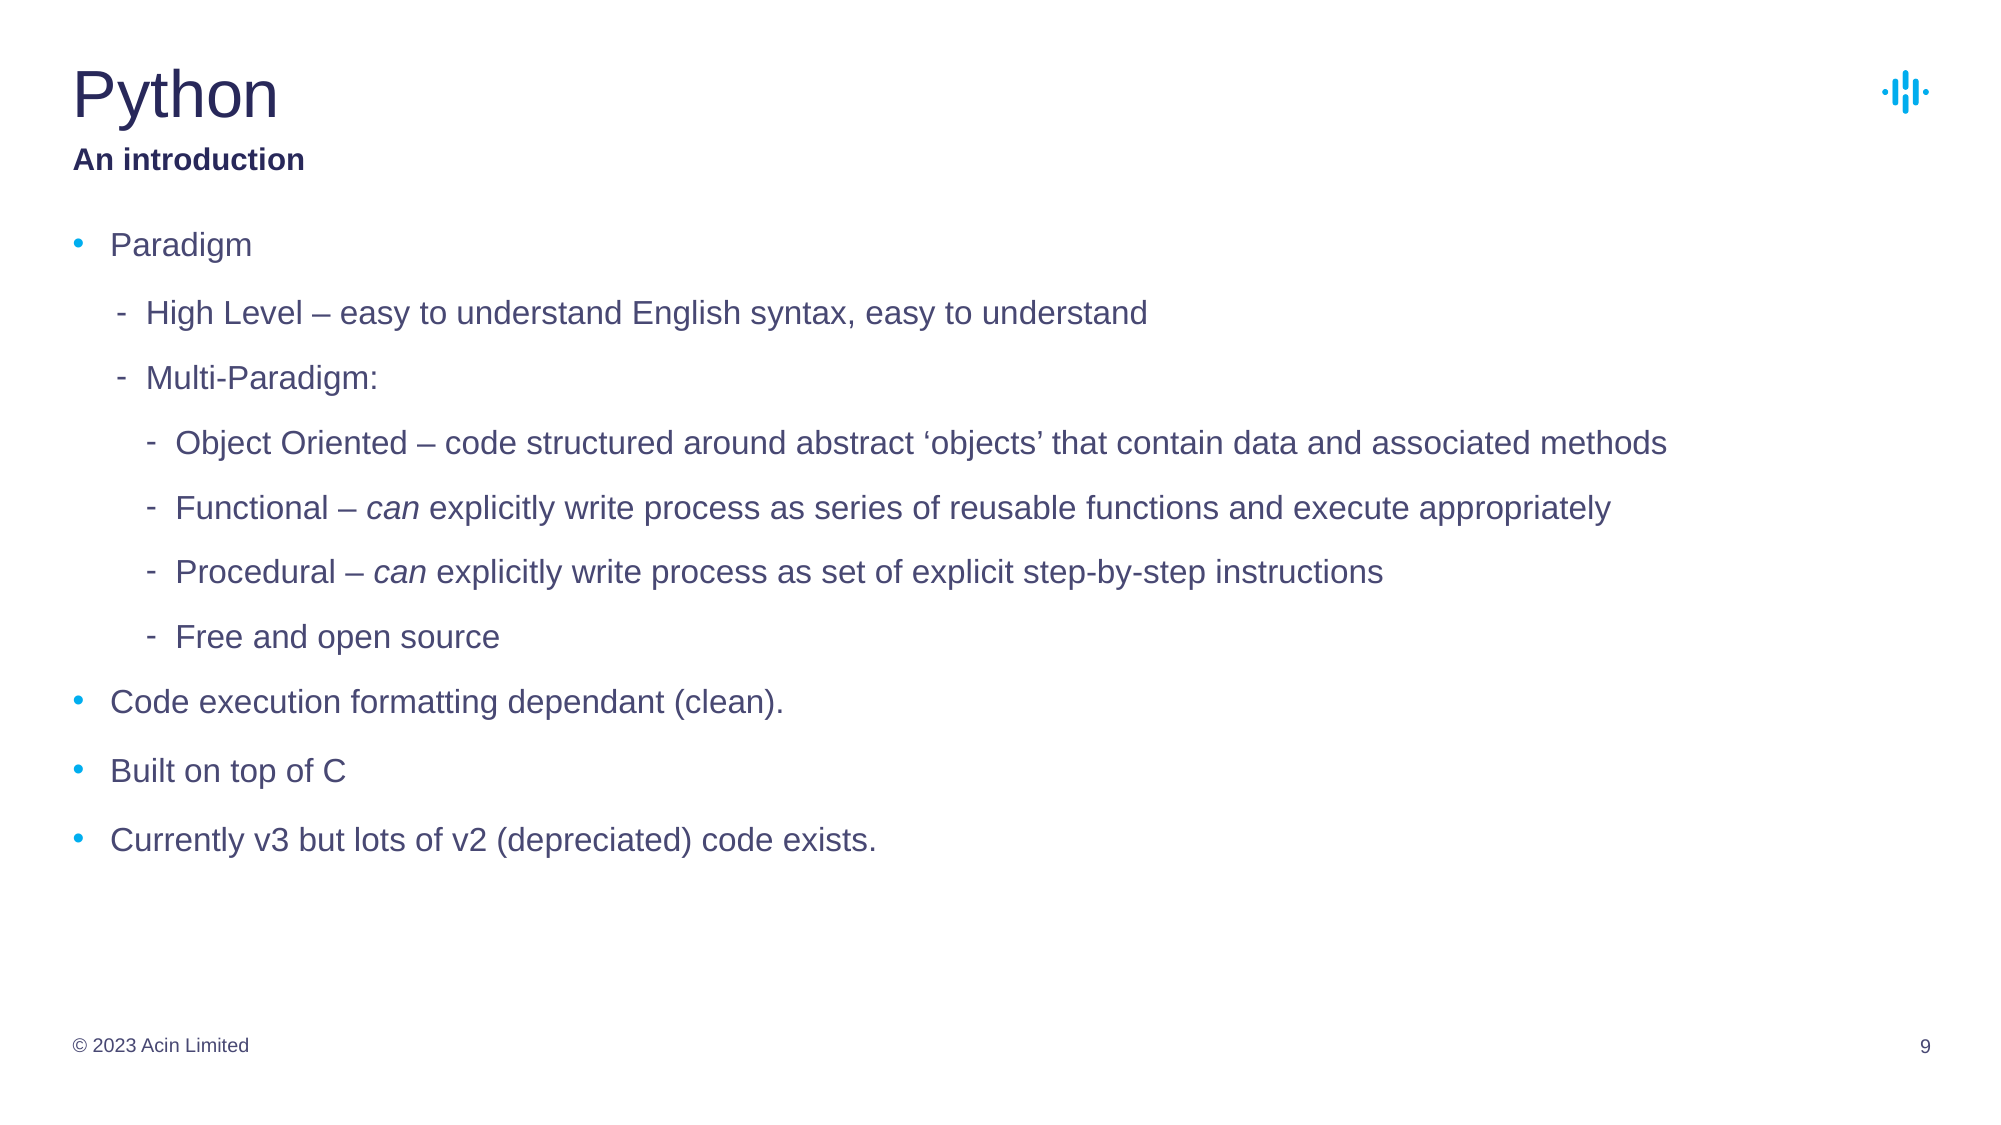

# Python
An introduction
Paradigm
High Level – easy to understand English syntax, easy to understand
Multi-Paradigm:
Object Oriented – code structured around abstract ‘objects’ that contain data and associated methods
Functional – can explicitly write process as series of reusable functions and execute appropriately
Procedural – can explicitly write process as set of explicit step-by-step instructions
Free and open source
Code execution formatting dependant (clean).
Built on top of C
Currently v3 but lots of v2 (depreciated) code exists.

© 2023 Acin Limited
9